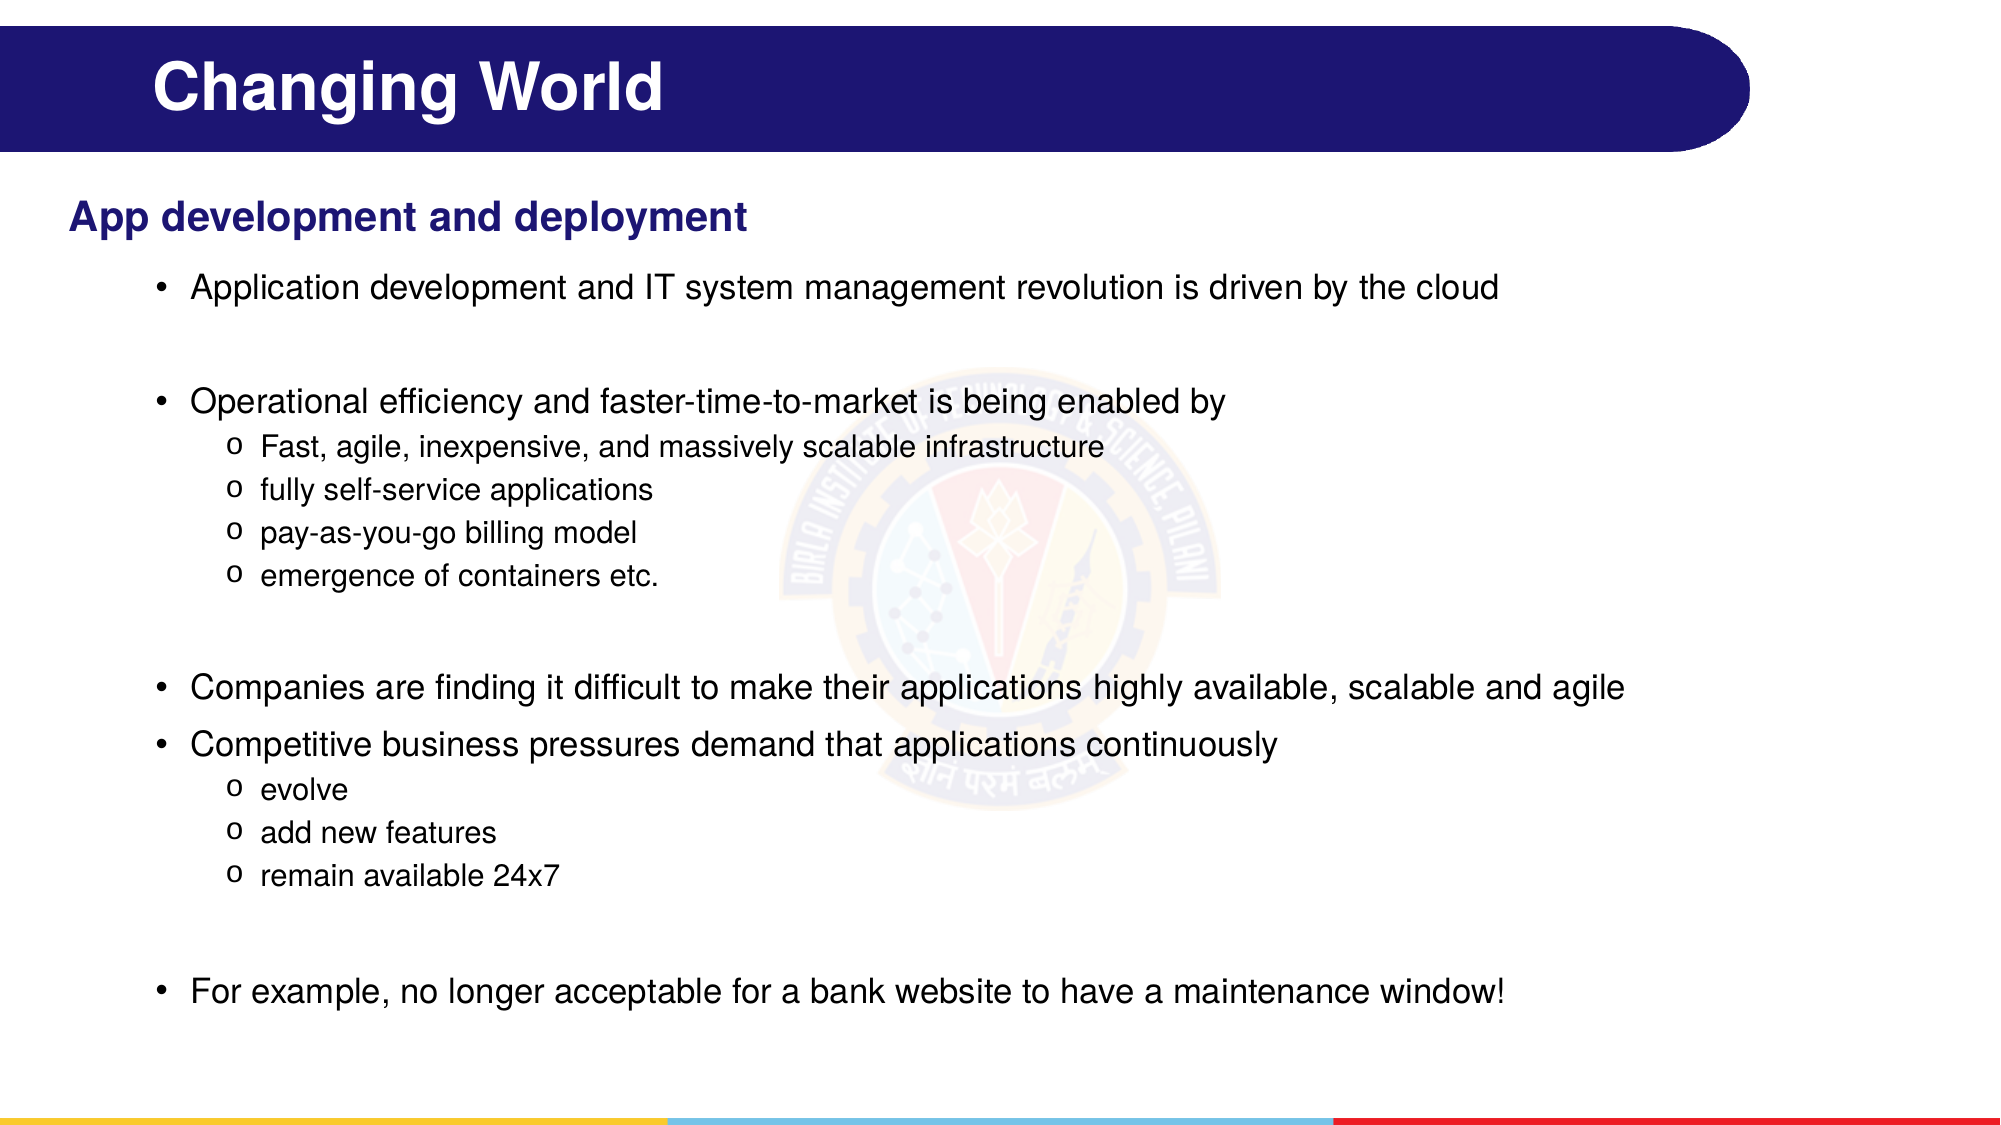

# Changing World
App development and deployment
Application development and IT system management revolution is driven by the cloud

Operational efficiency and faster-time-to-market is being enabled by
Fast, agile, inexpensive, and massively scalable infrastructure
fully self-service applications
pay-as-you-go billing model
emergence of containers etc.

Companies are finding it difficult to make their applications highly available, scalable and agile
Competitive business pressures demand that applications continuously
evolve
add new features
remain available 24x7

For example, no longer acceptable for a bank website to have a maintenance window!